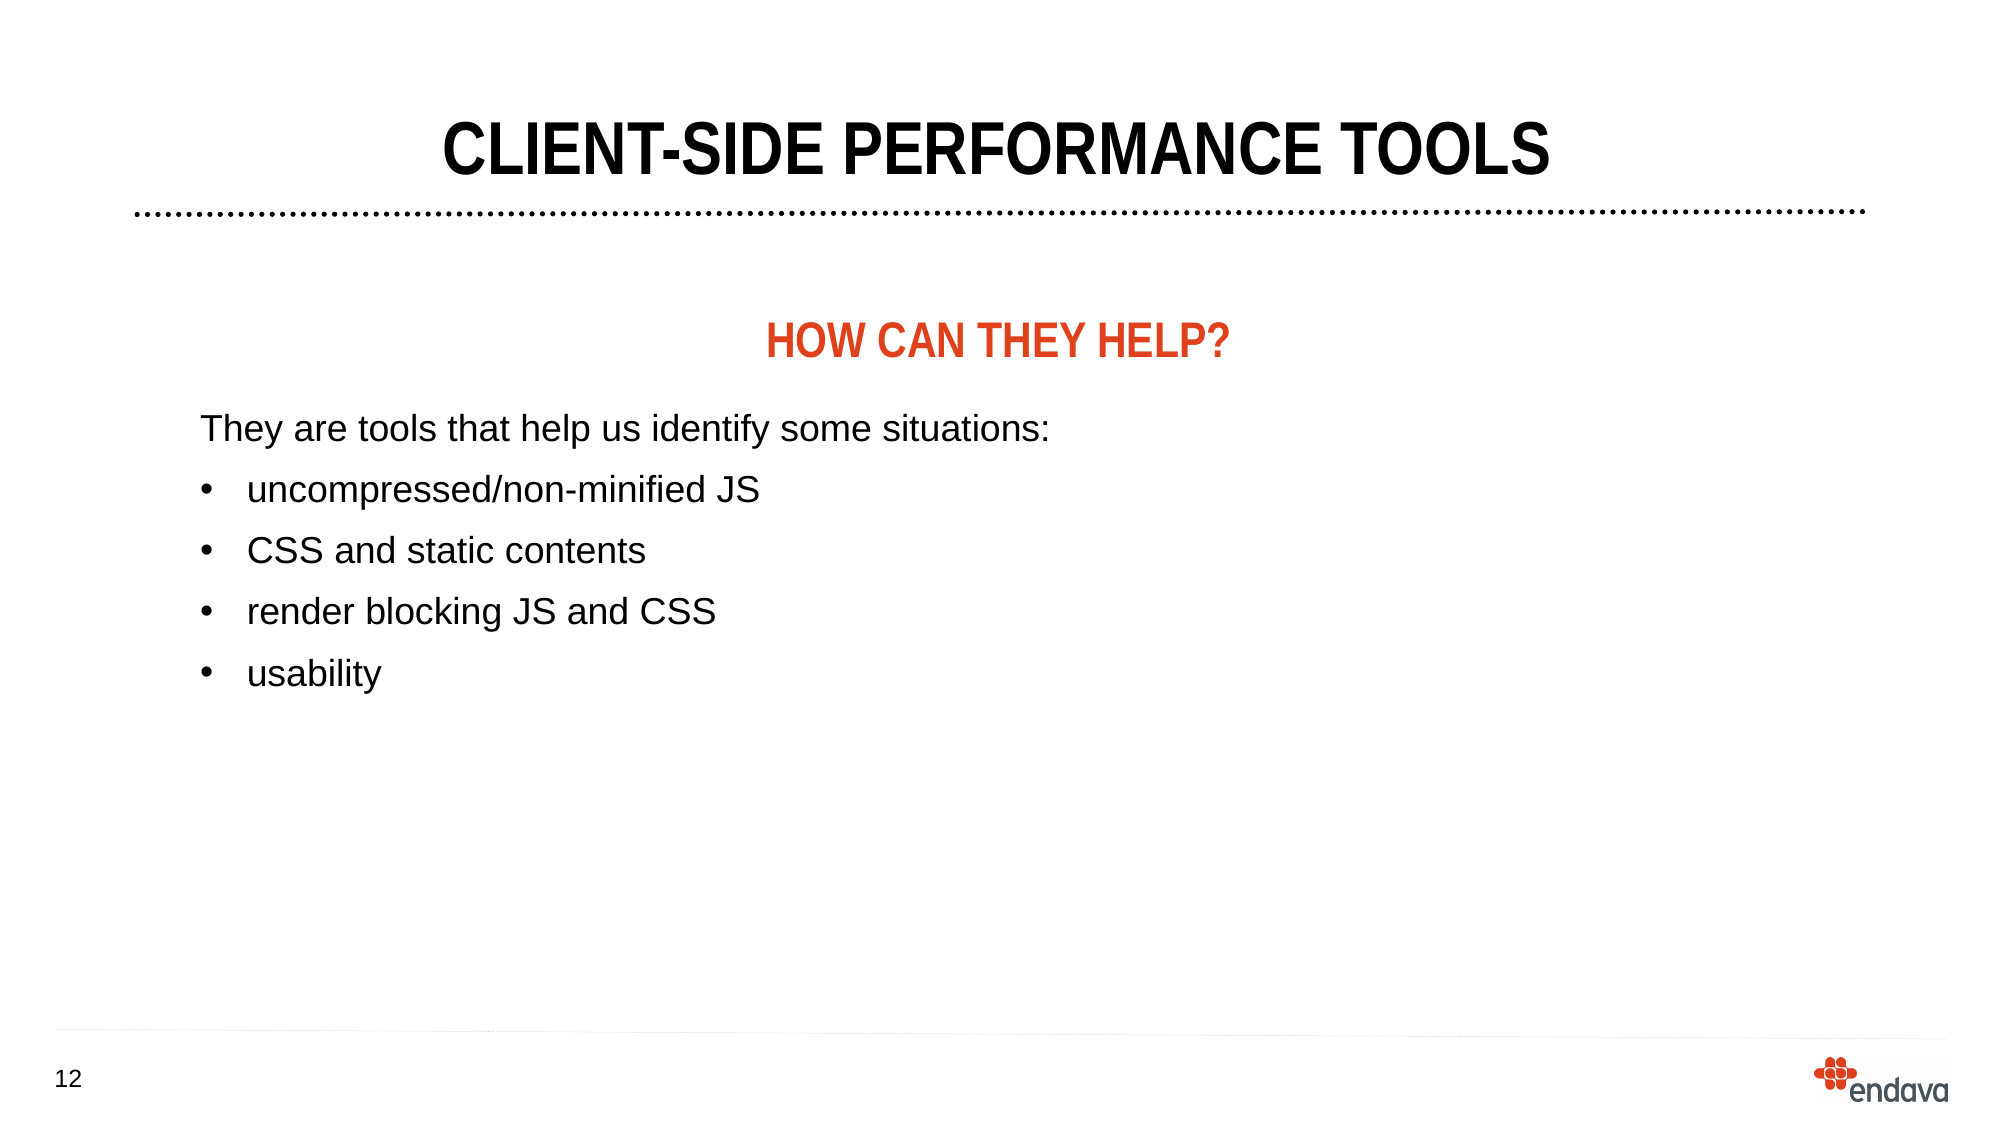

# Client-side performance tools
How can they help?
They are tools that help us identify some situations:
uncompressed/non-minified JS
CSS and static contents
render blocking JS and CSS
usability